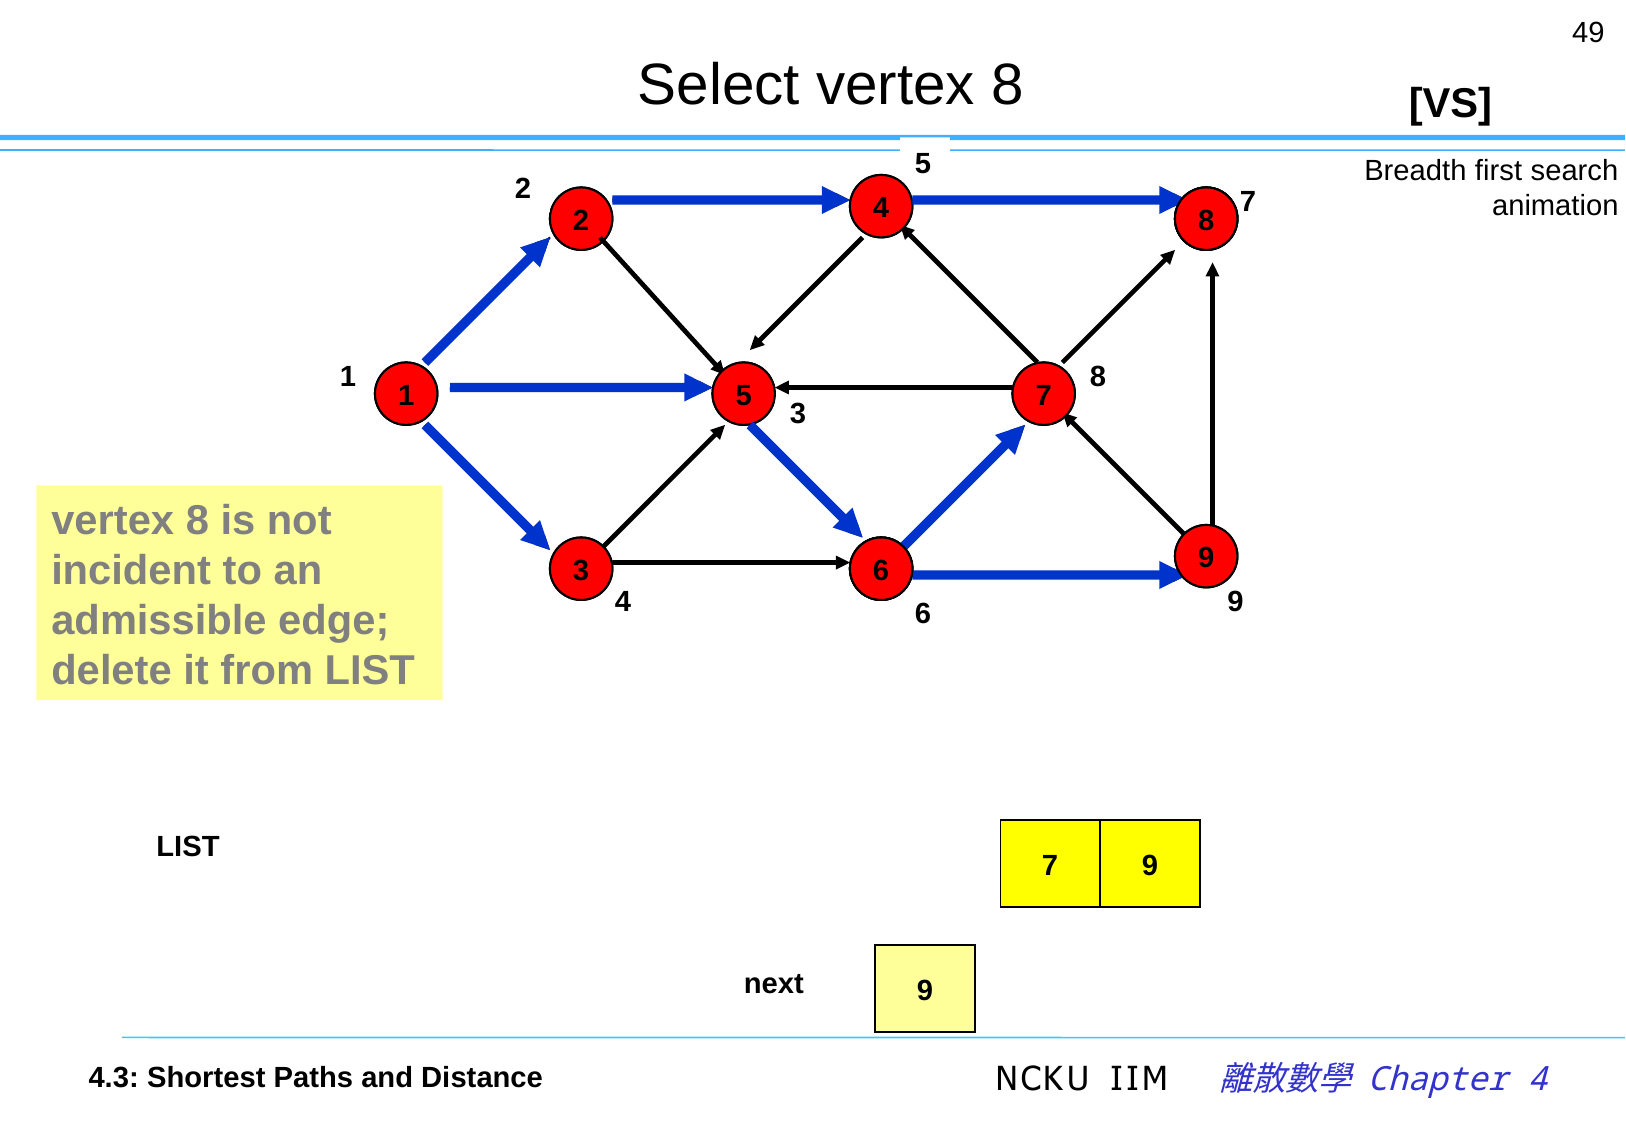

49
# Select vertex 8
[VS]
5
Breadth first search animation
2
4
4
7
2
2
8
8
8
8

1
8
1
1
5
5
7
7

3

vertex 8 is not incident to an admissible edge;  delete it from LIST
9
9
3
3
6
6
6
6

4

9
6

  LIST
1

2

5

3

4

6

8

7

9
2
3
4
5
6
7
8
9
  next
4.3: Shortest Paths and Distance